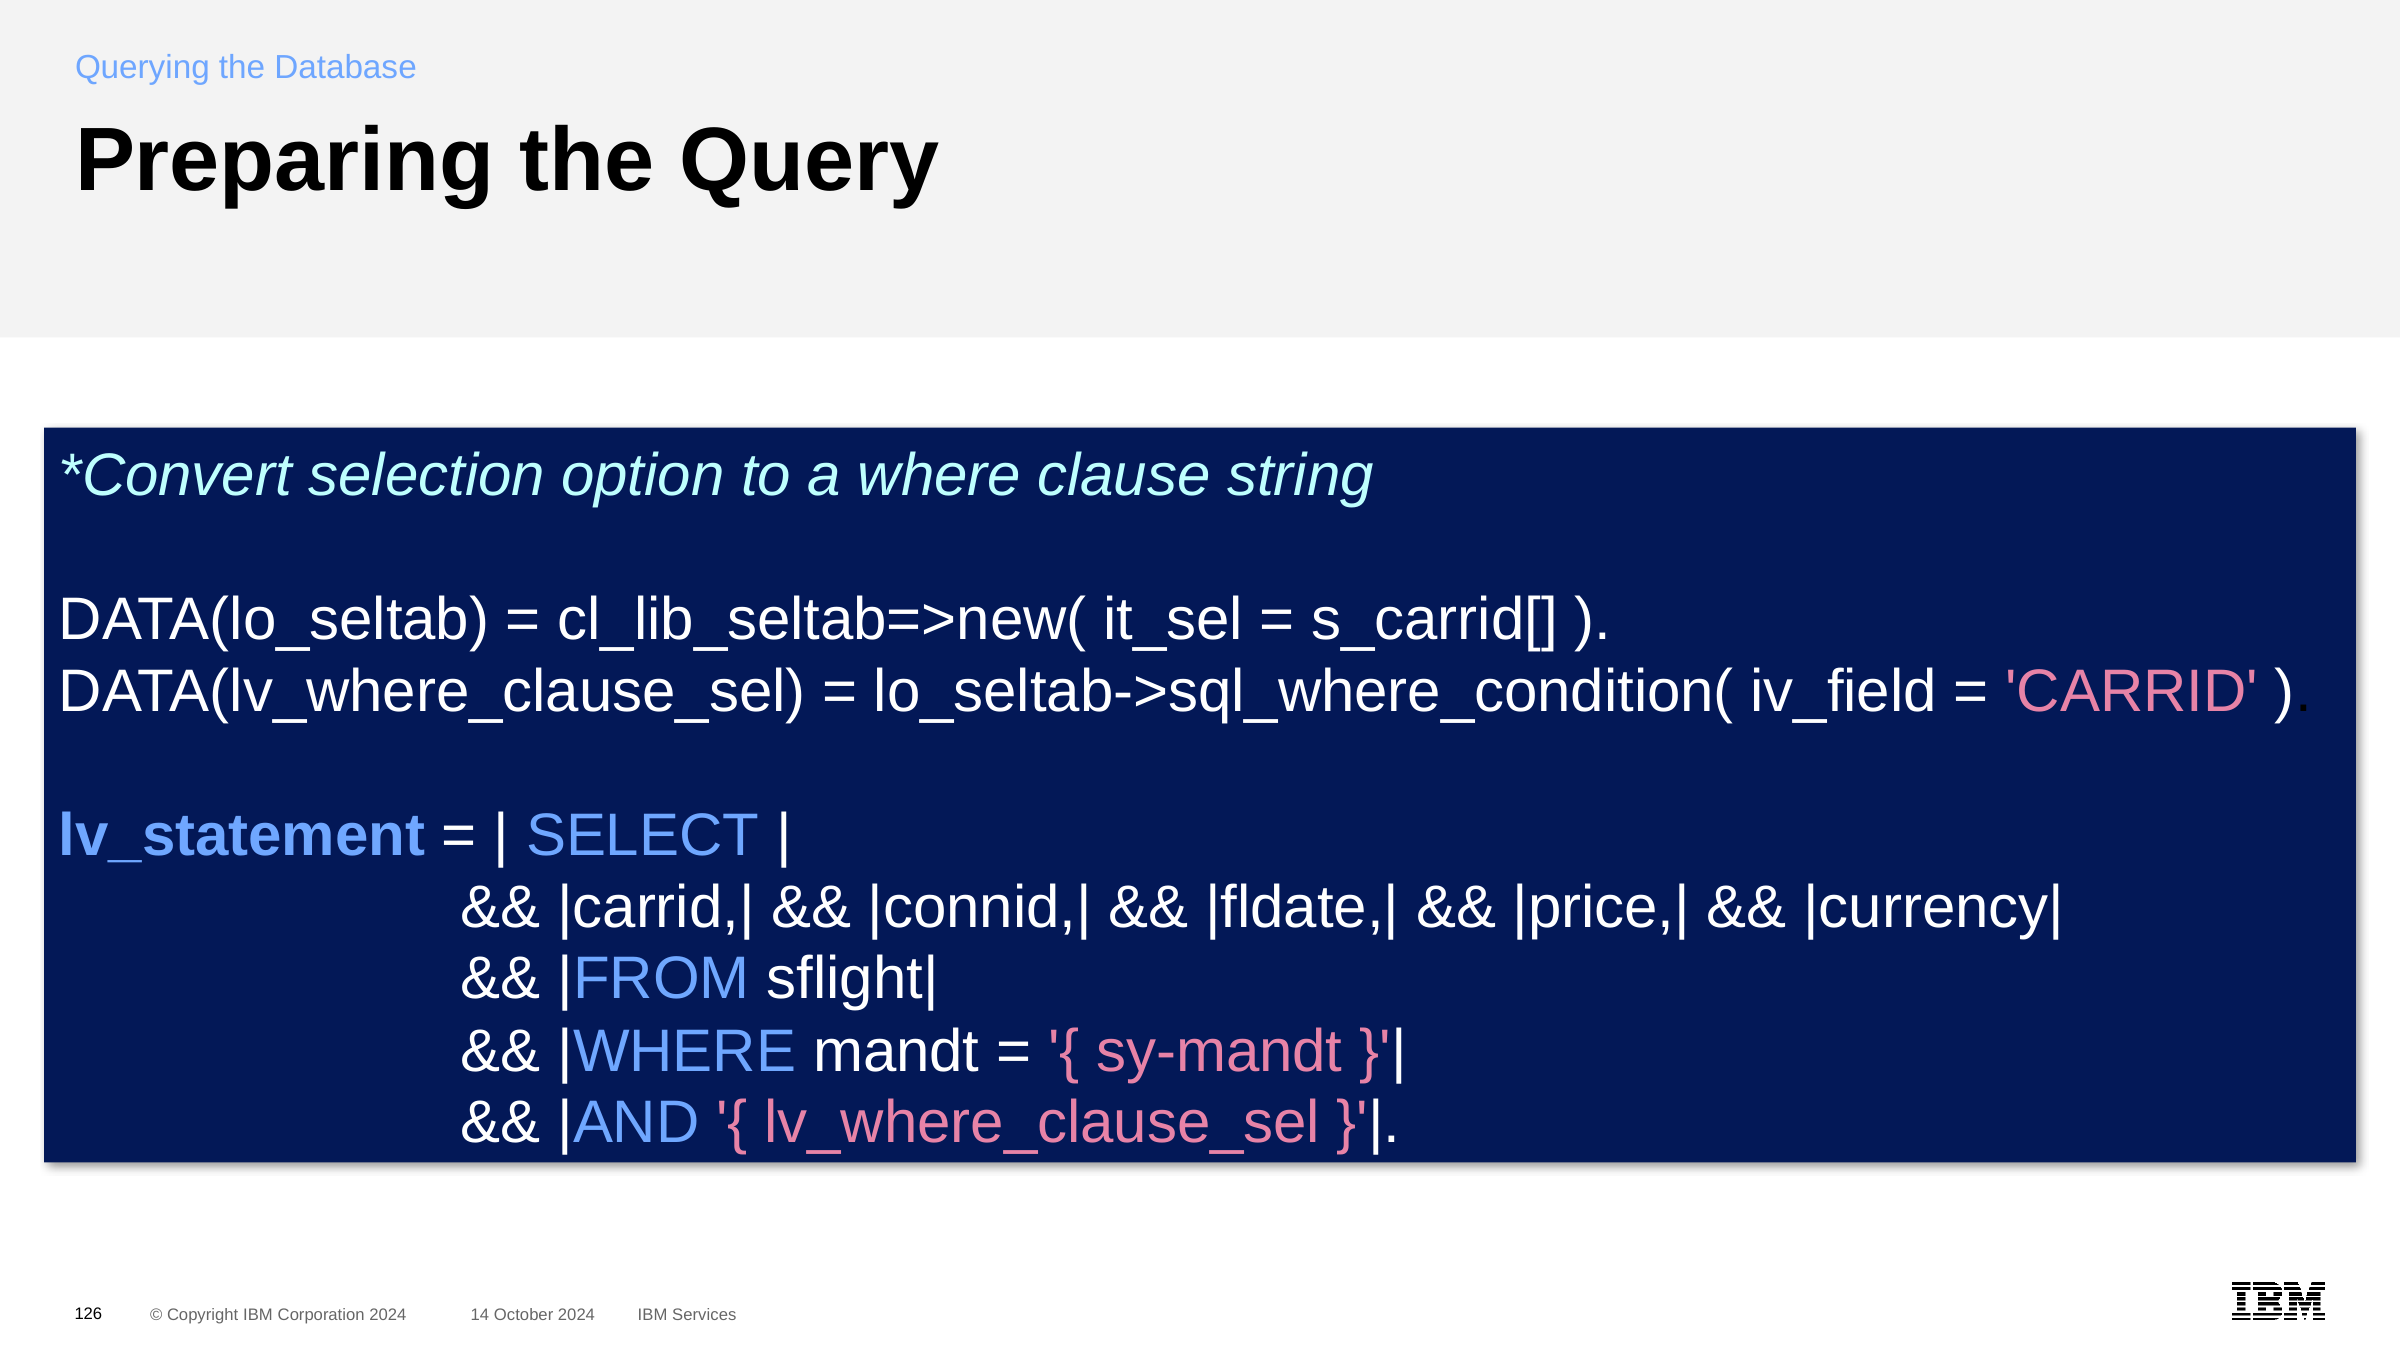

Querying the Database
# Preparing the Query
*Convert selection option to a where clause string

DATA(lo_seltab) = cl_lib_seltab=>new( it_sel = s_carrid[] ).
DATA(lv_where_clause_sel) = lo_seltab->sql_where_condition( iv_field = 'CARRID' ).

lv_statement = | SELECT |
                        && |carrid,| && |connid,| && |fldate,| && |price,| && |currency|
                        && |FROM sflight|
                        && |WHERE mandt = '{ sy-mandt }'|
                        && |AND '{ lv_where_clause_sel }'|.